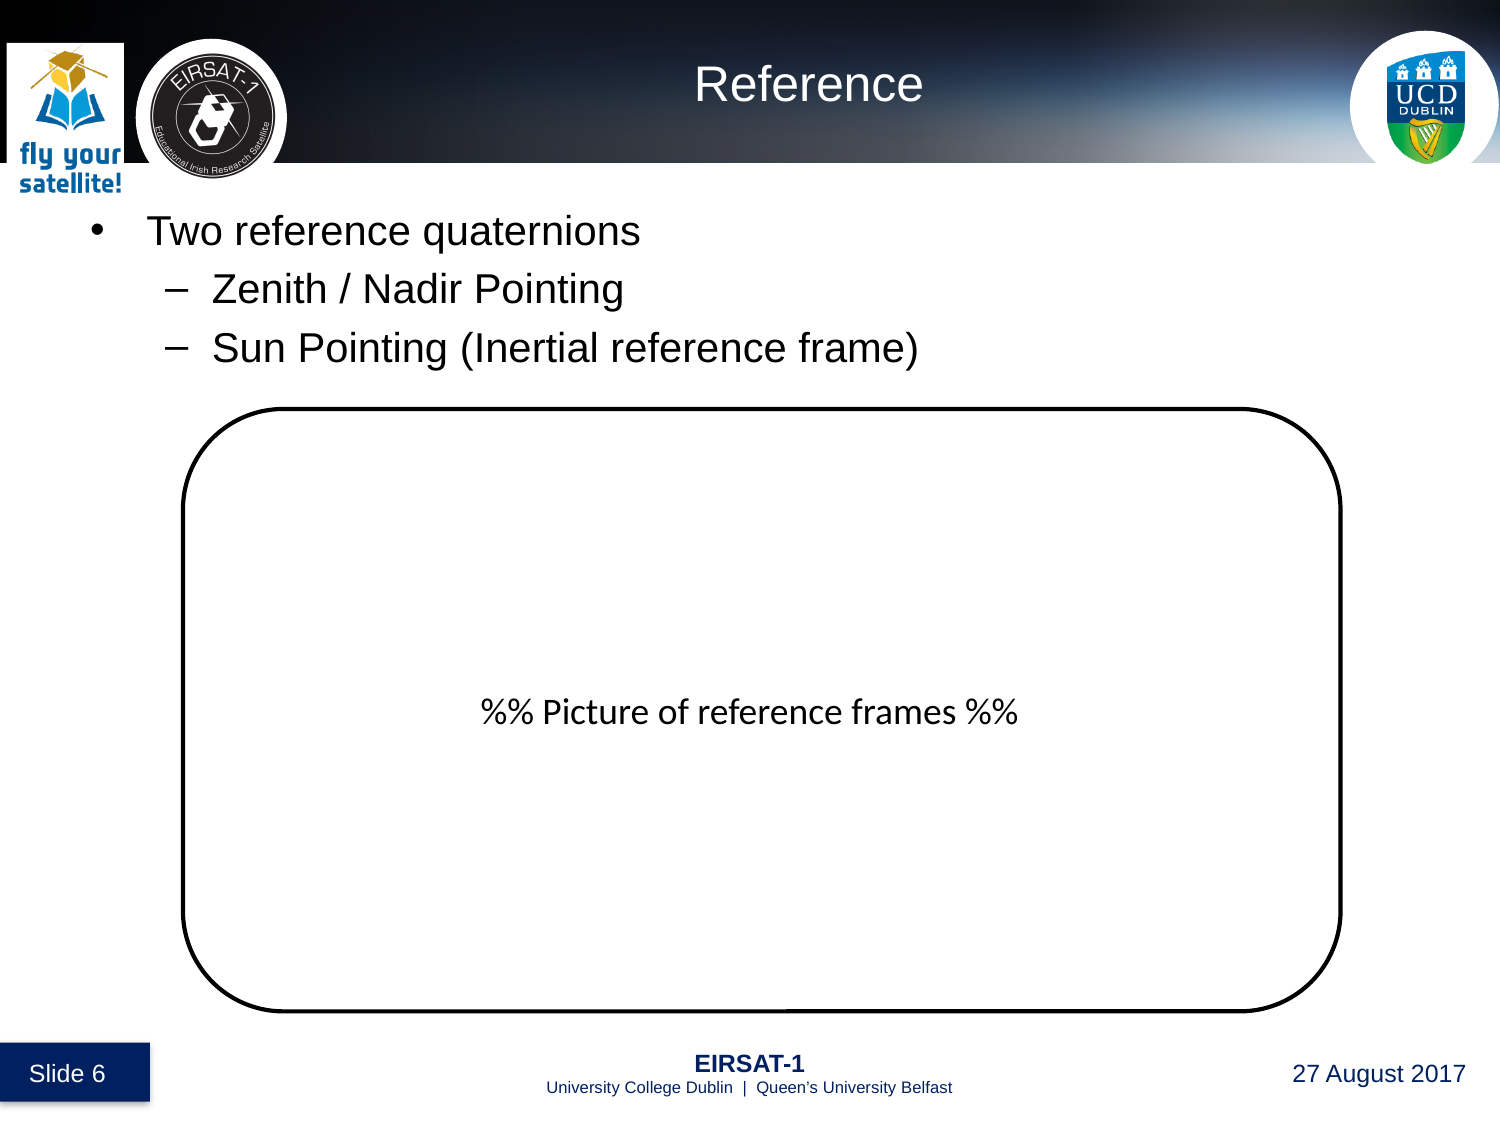

# Reference
Two reference quaternions
Zenith / Nadir Pointing
Sun Pointing (Inertial reference frame)

%% Picture of reference frames %%
  Slide 6
EIRSAT-1
University College Dublin  |  Queen’s University Belfast
27 August 2017